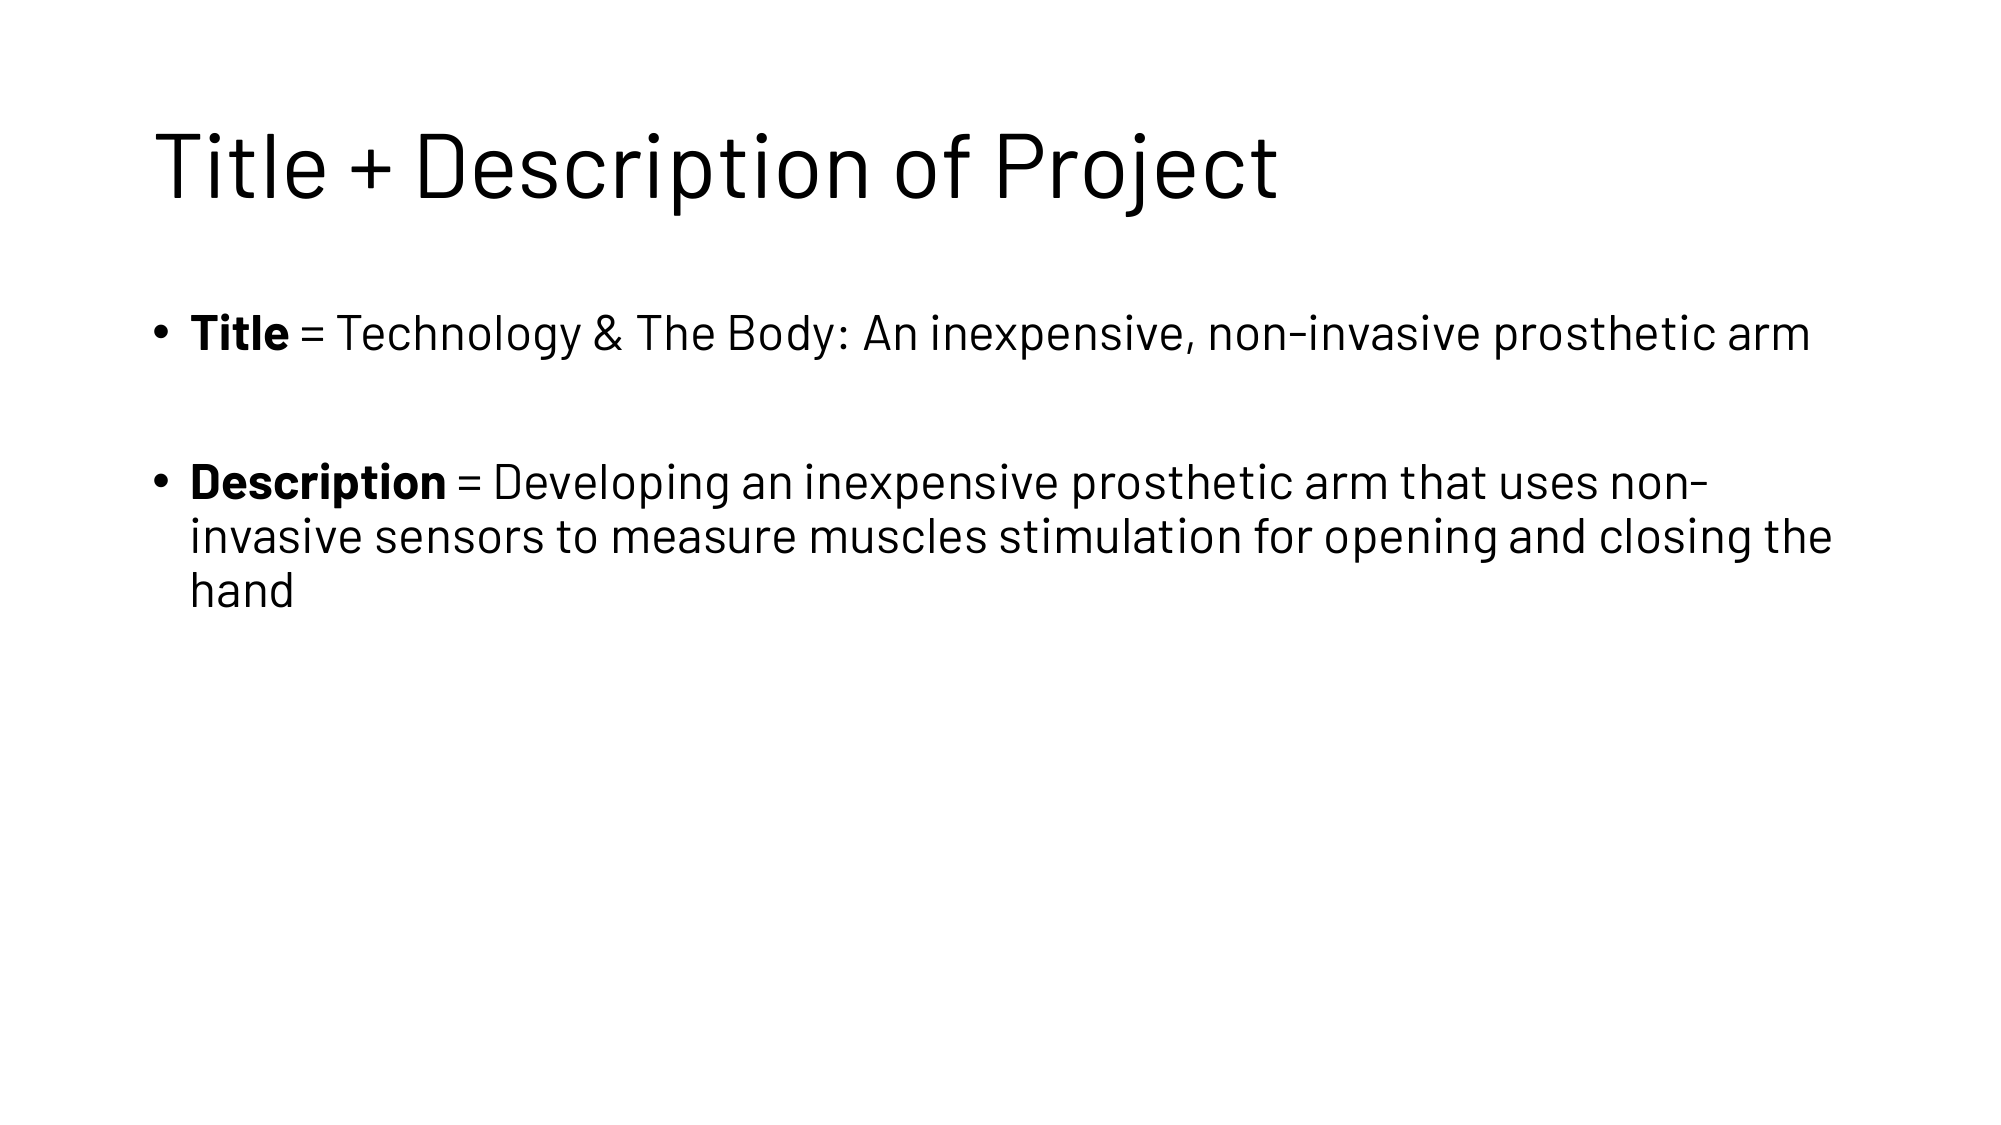

# Title + Description of Project
Title = Technology & The Body: An inexpensive, non-invasive prosthetic arm

Description = Developing an inexpensive prosthetic arm that uses non-invasive sensors to measure muscles stimulation for opening and closing the hand